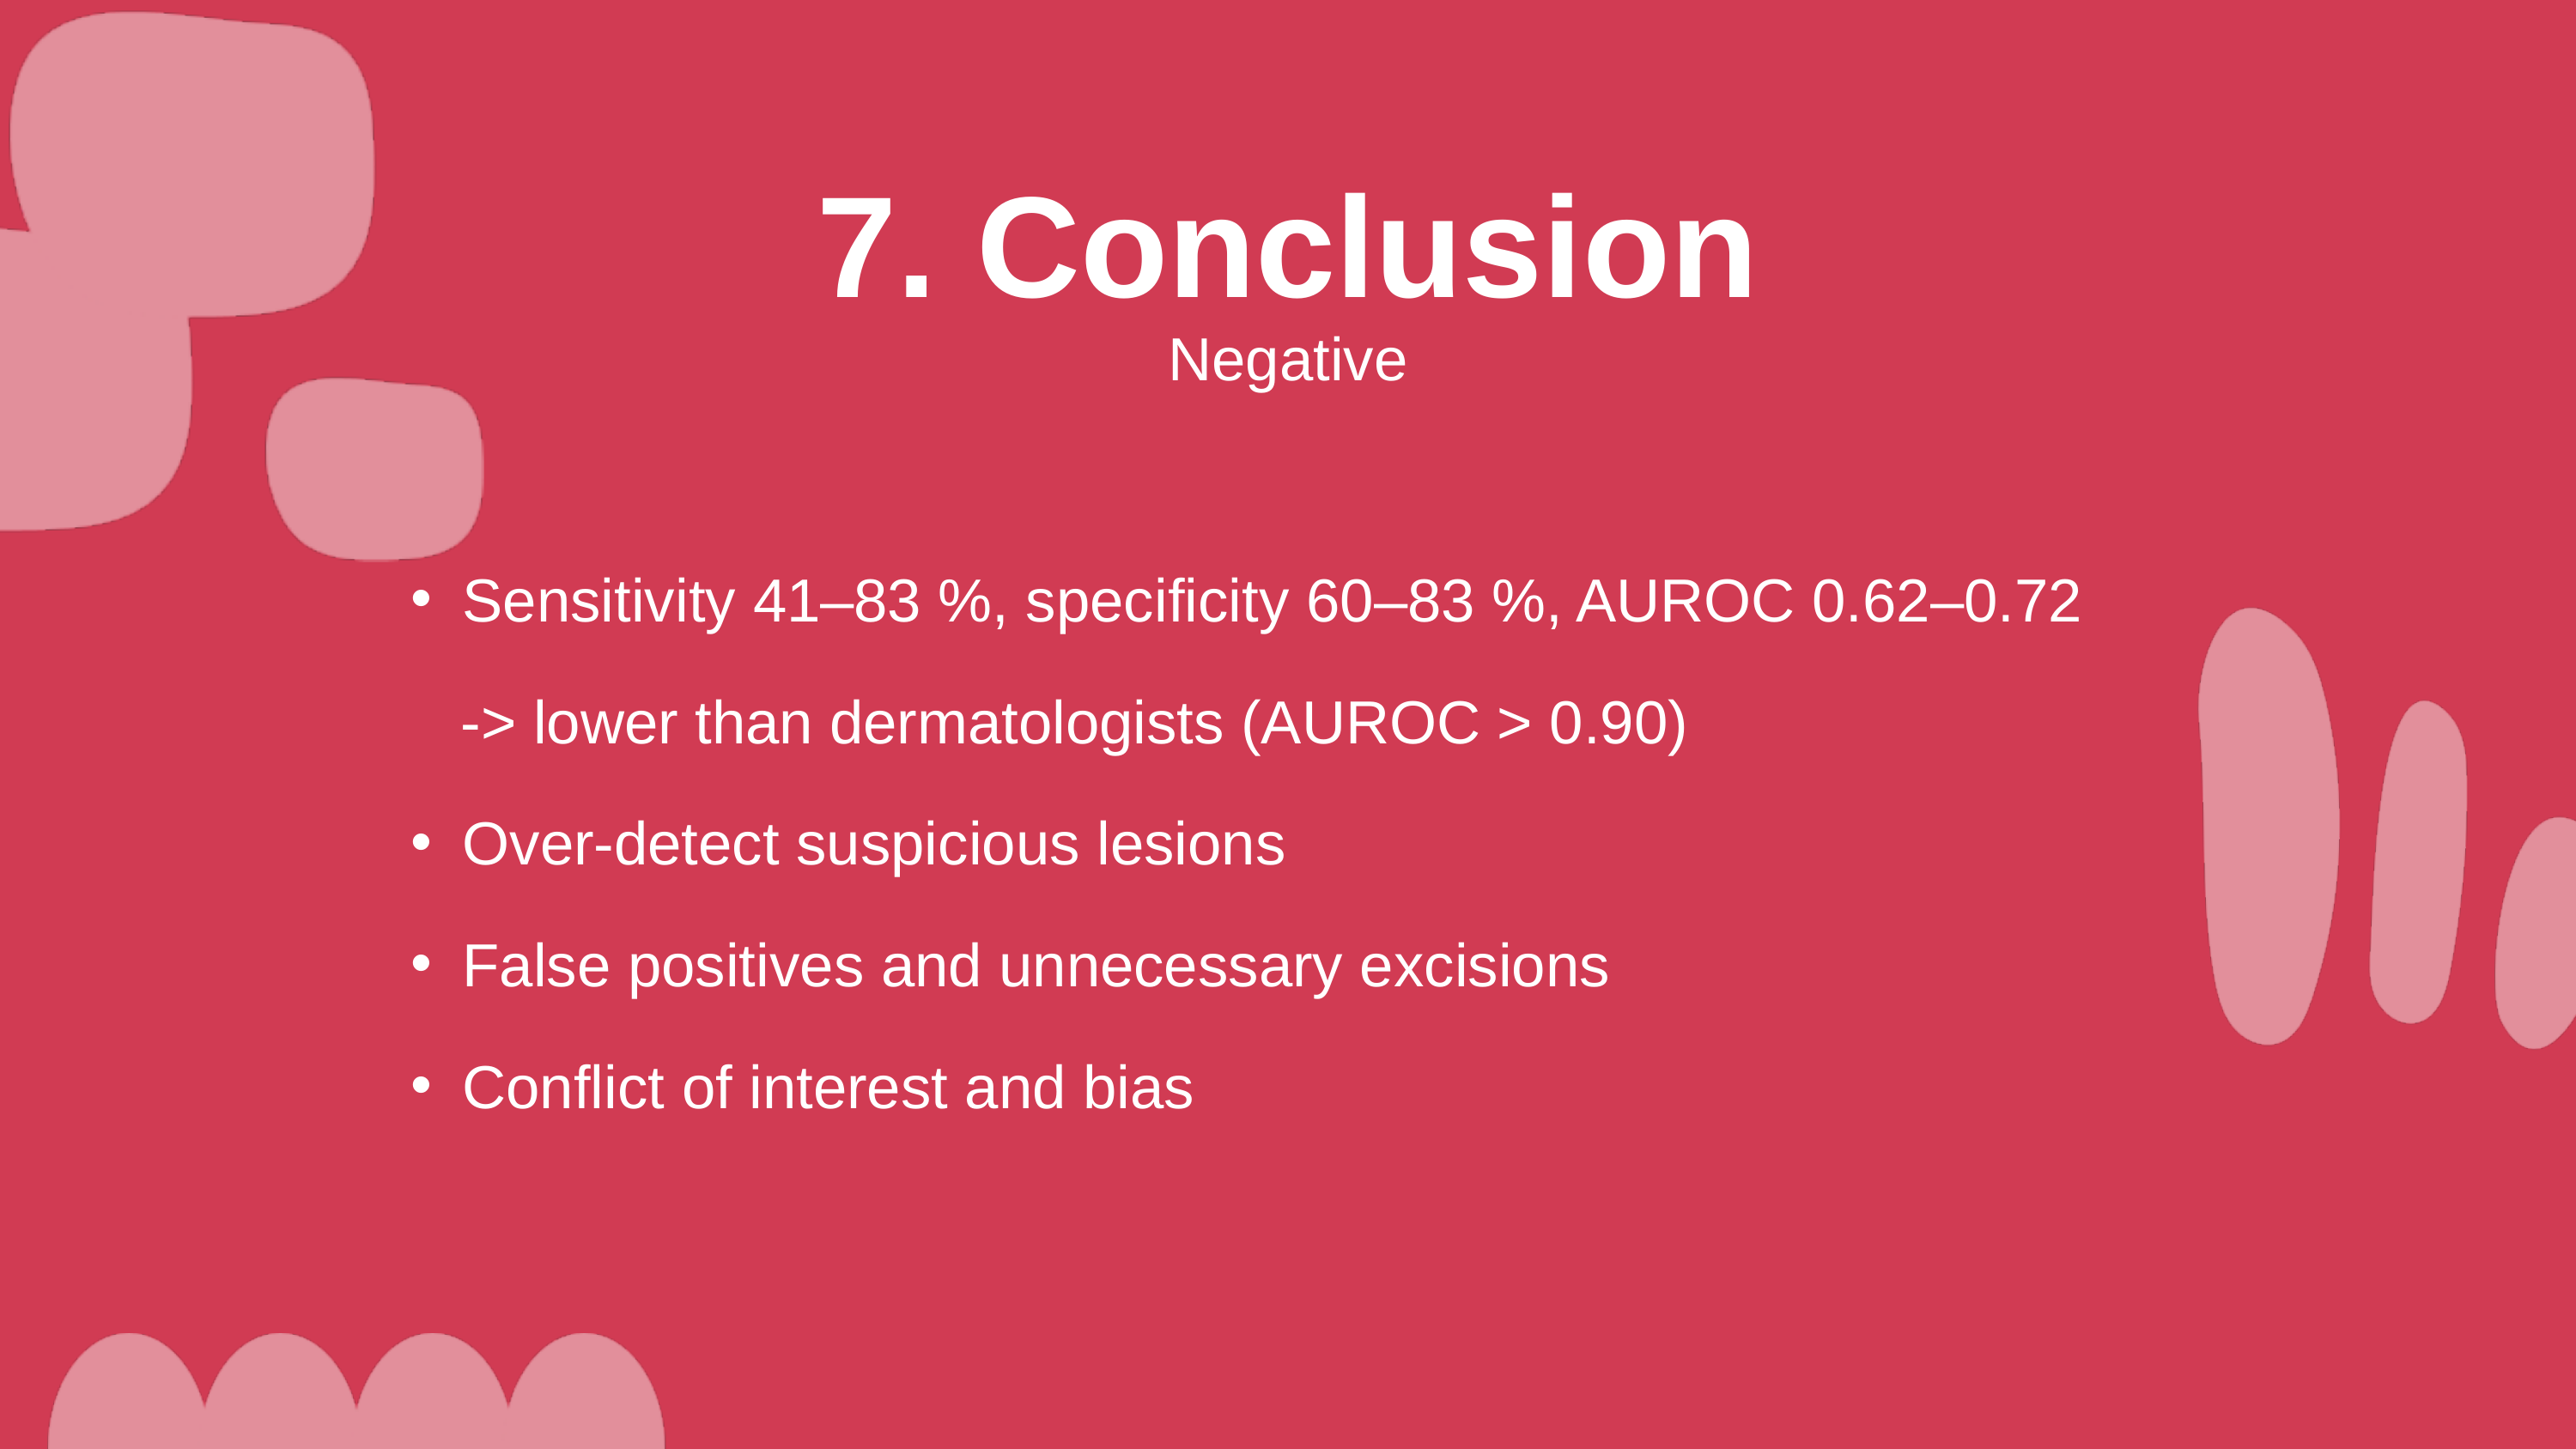

7. Conclusion
Negative
Sensitivity 41–83 %, specificity 60–83 %, AUROC 0.62–0.72
      -> lower than dermatologists (AUROC > 0.90)
Over-detect suspicious lesions
False positives and unnecessary excisions
Conflict of interest and bias